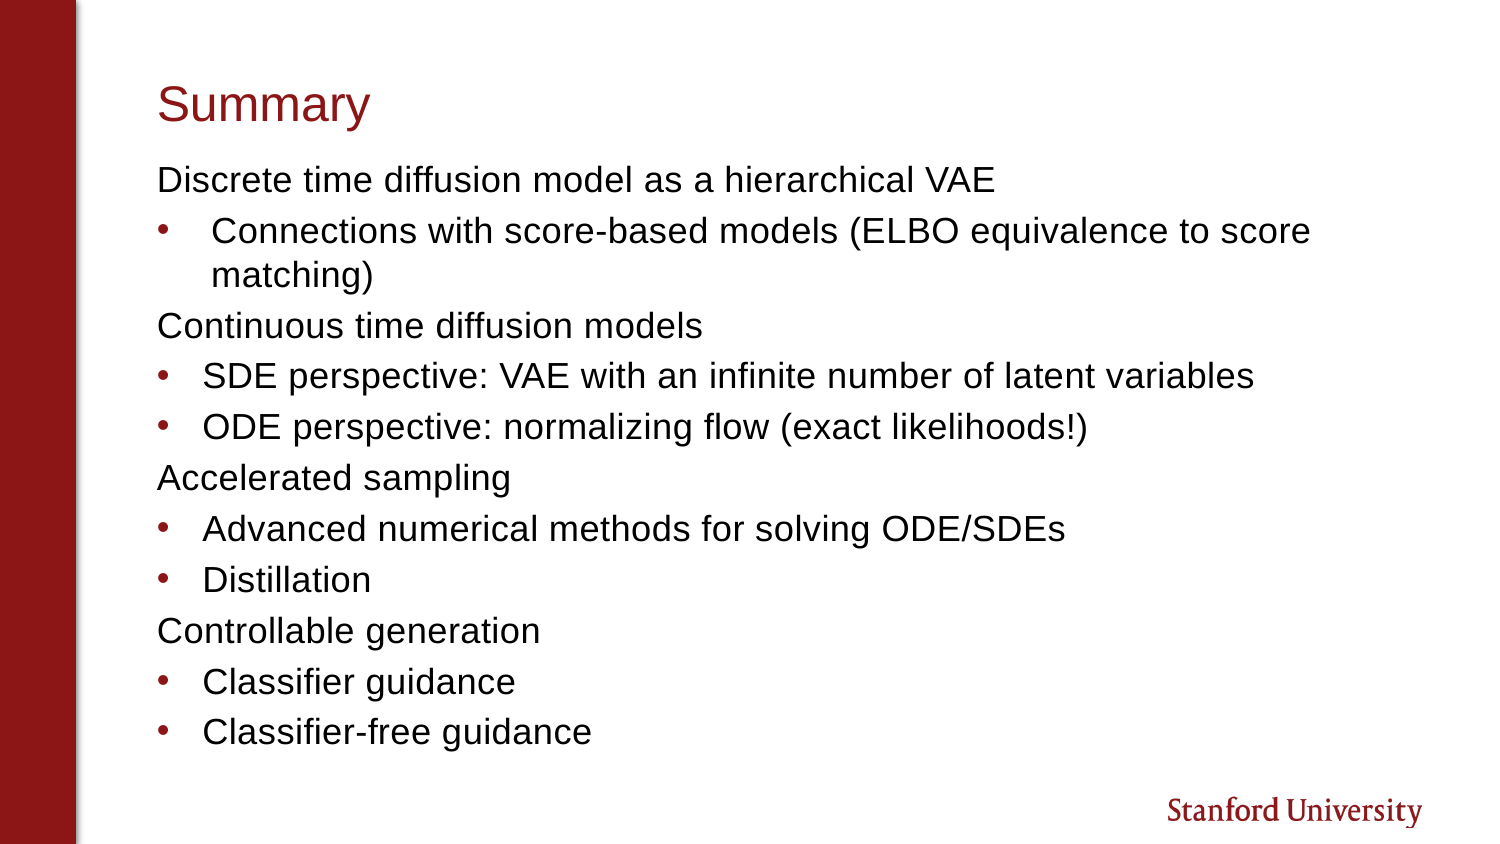

# Summary
Discrete time diffusion model as a hierarchical VAE
Connections with score-based models (ELBO equivalence to score matching)
Continuous time diffusion models
SDE perspective: VAE with an infinite number of latent variables
ODE perspective: normalizing flow (exact likelihoods!)
Accelerated sampling
Advanced numerical methods for solving ODE/SDEs
Distillation
Controllable generation
Classifier guidance
Classifier-free guidance